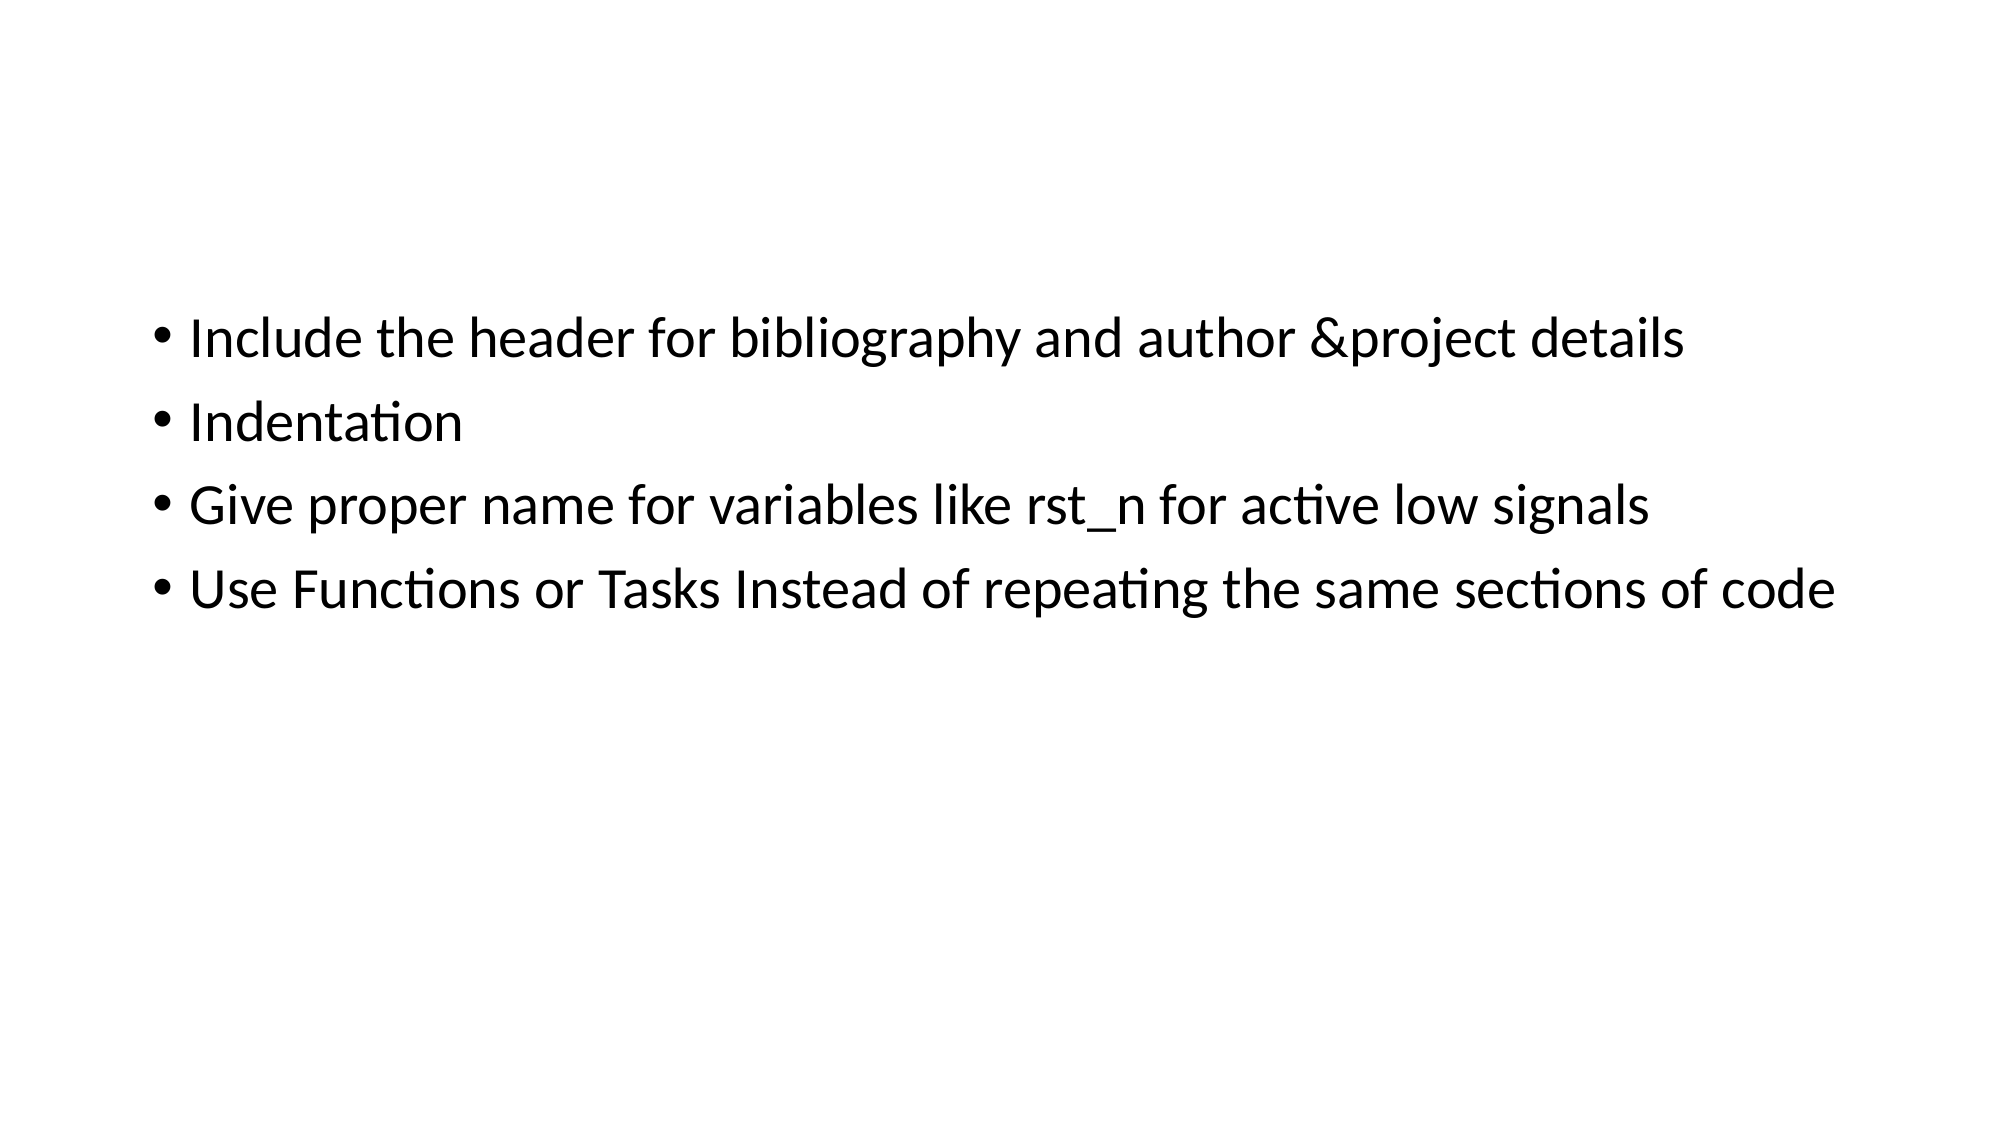

#
Include the header for bibliography and author &project details
Indentation
Give proper name for variables like rst_n for active low signals
Use Functions or Tasks Instead of repeating the same sections of code